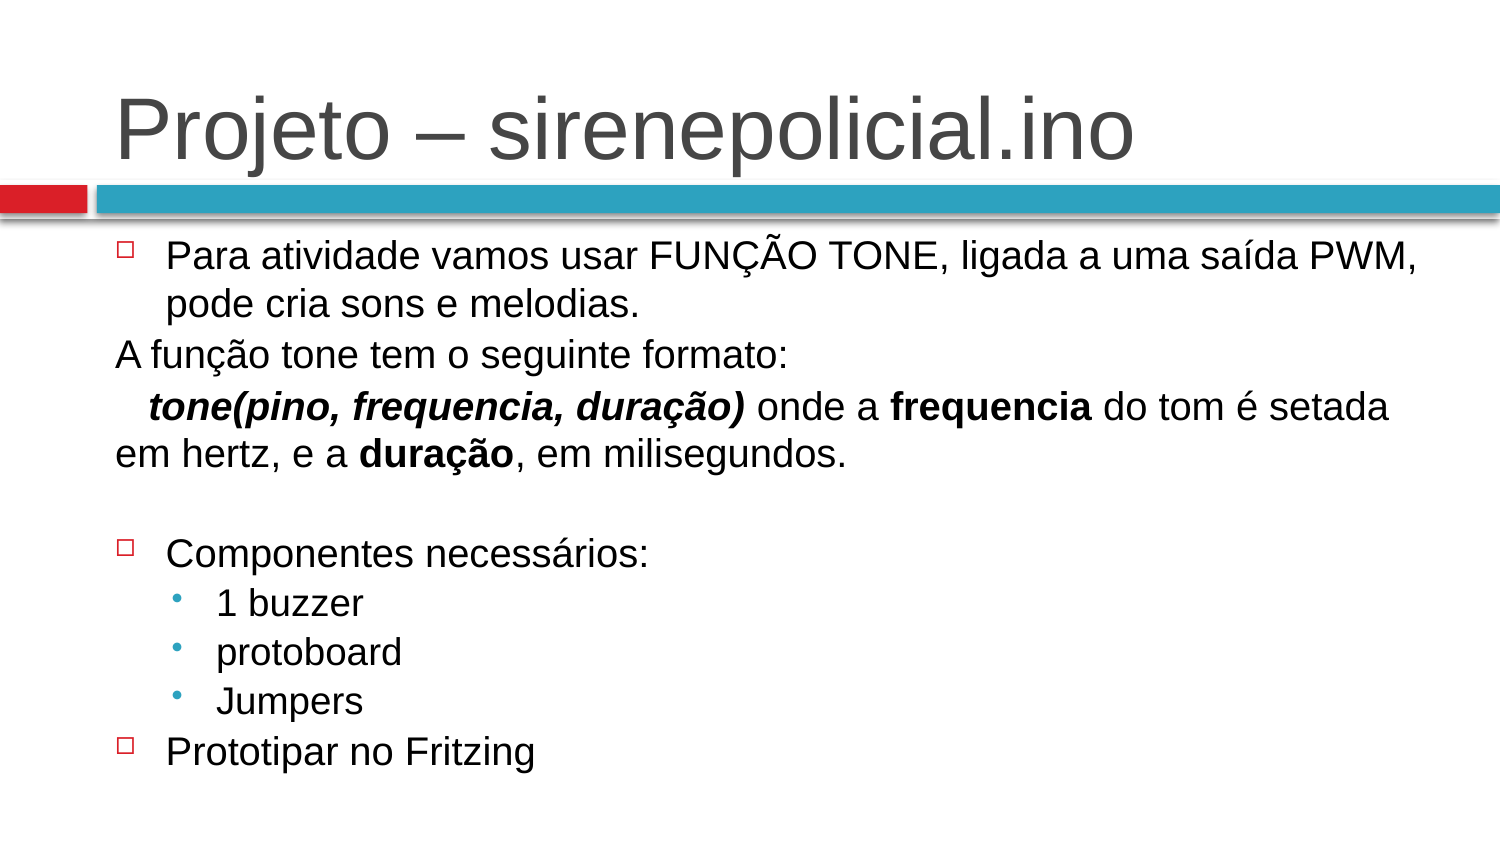

# Projeto – sirenepolicial.ino
Para atividade vamos usar FUNÇÃO TONE, ligada a uma saída PWM, pode cria sons e melodias.
A função tone tem o seguinte formato:
   tone(pino, frequencia, duração) onde a frequencia do tom é setada em hertz, e a duração, em milisegundos.

Componentes necessários:
1 buzzer
protoboard
Jumpers
Prototipar no Fritzing